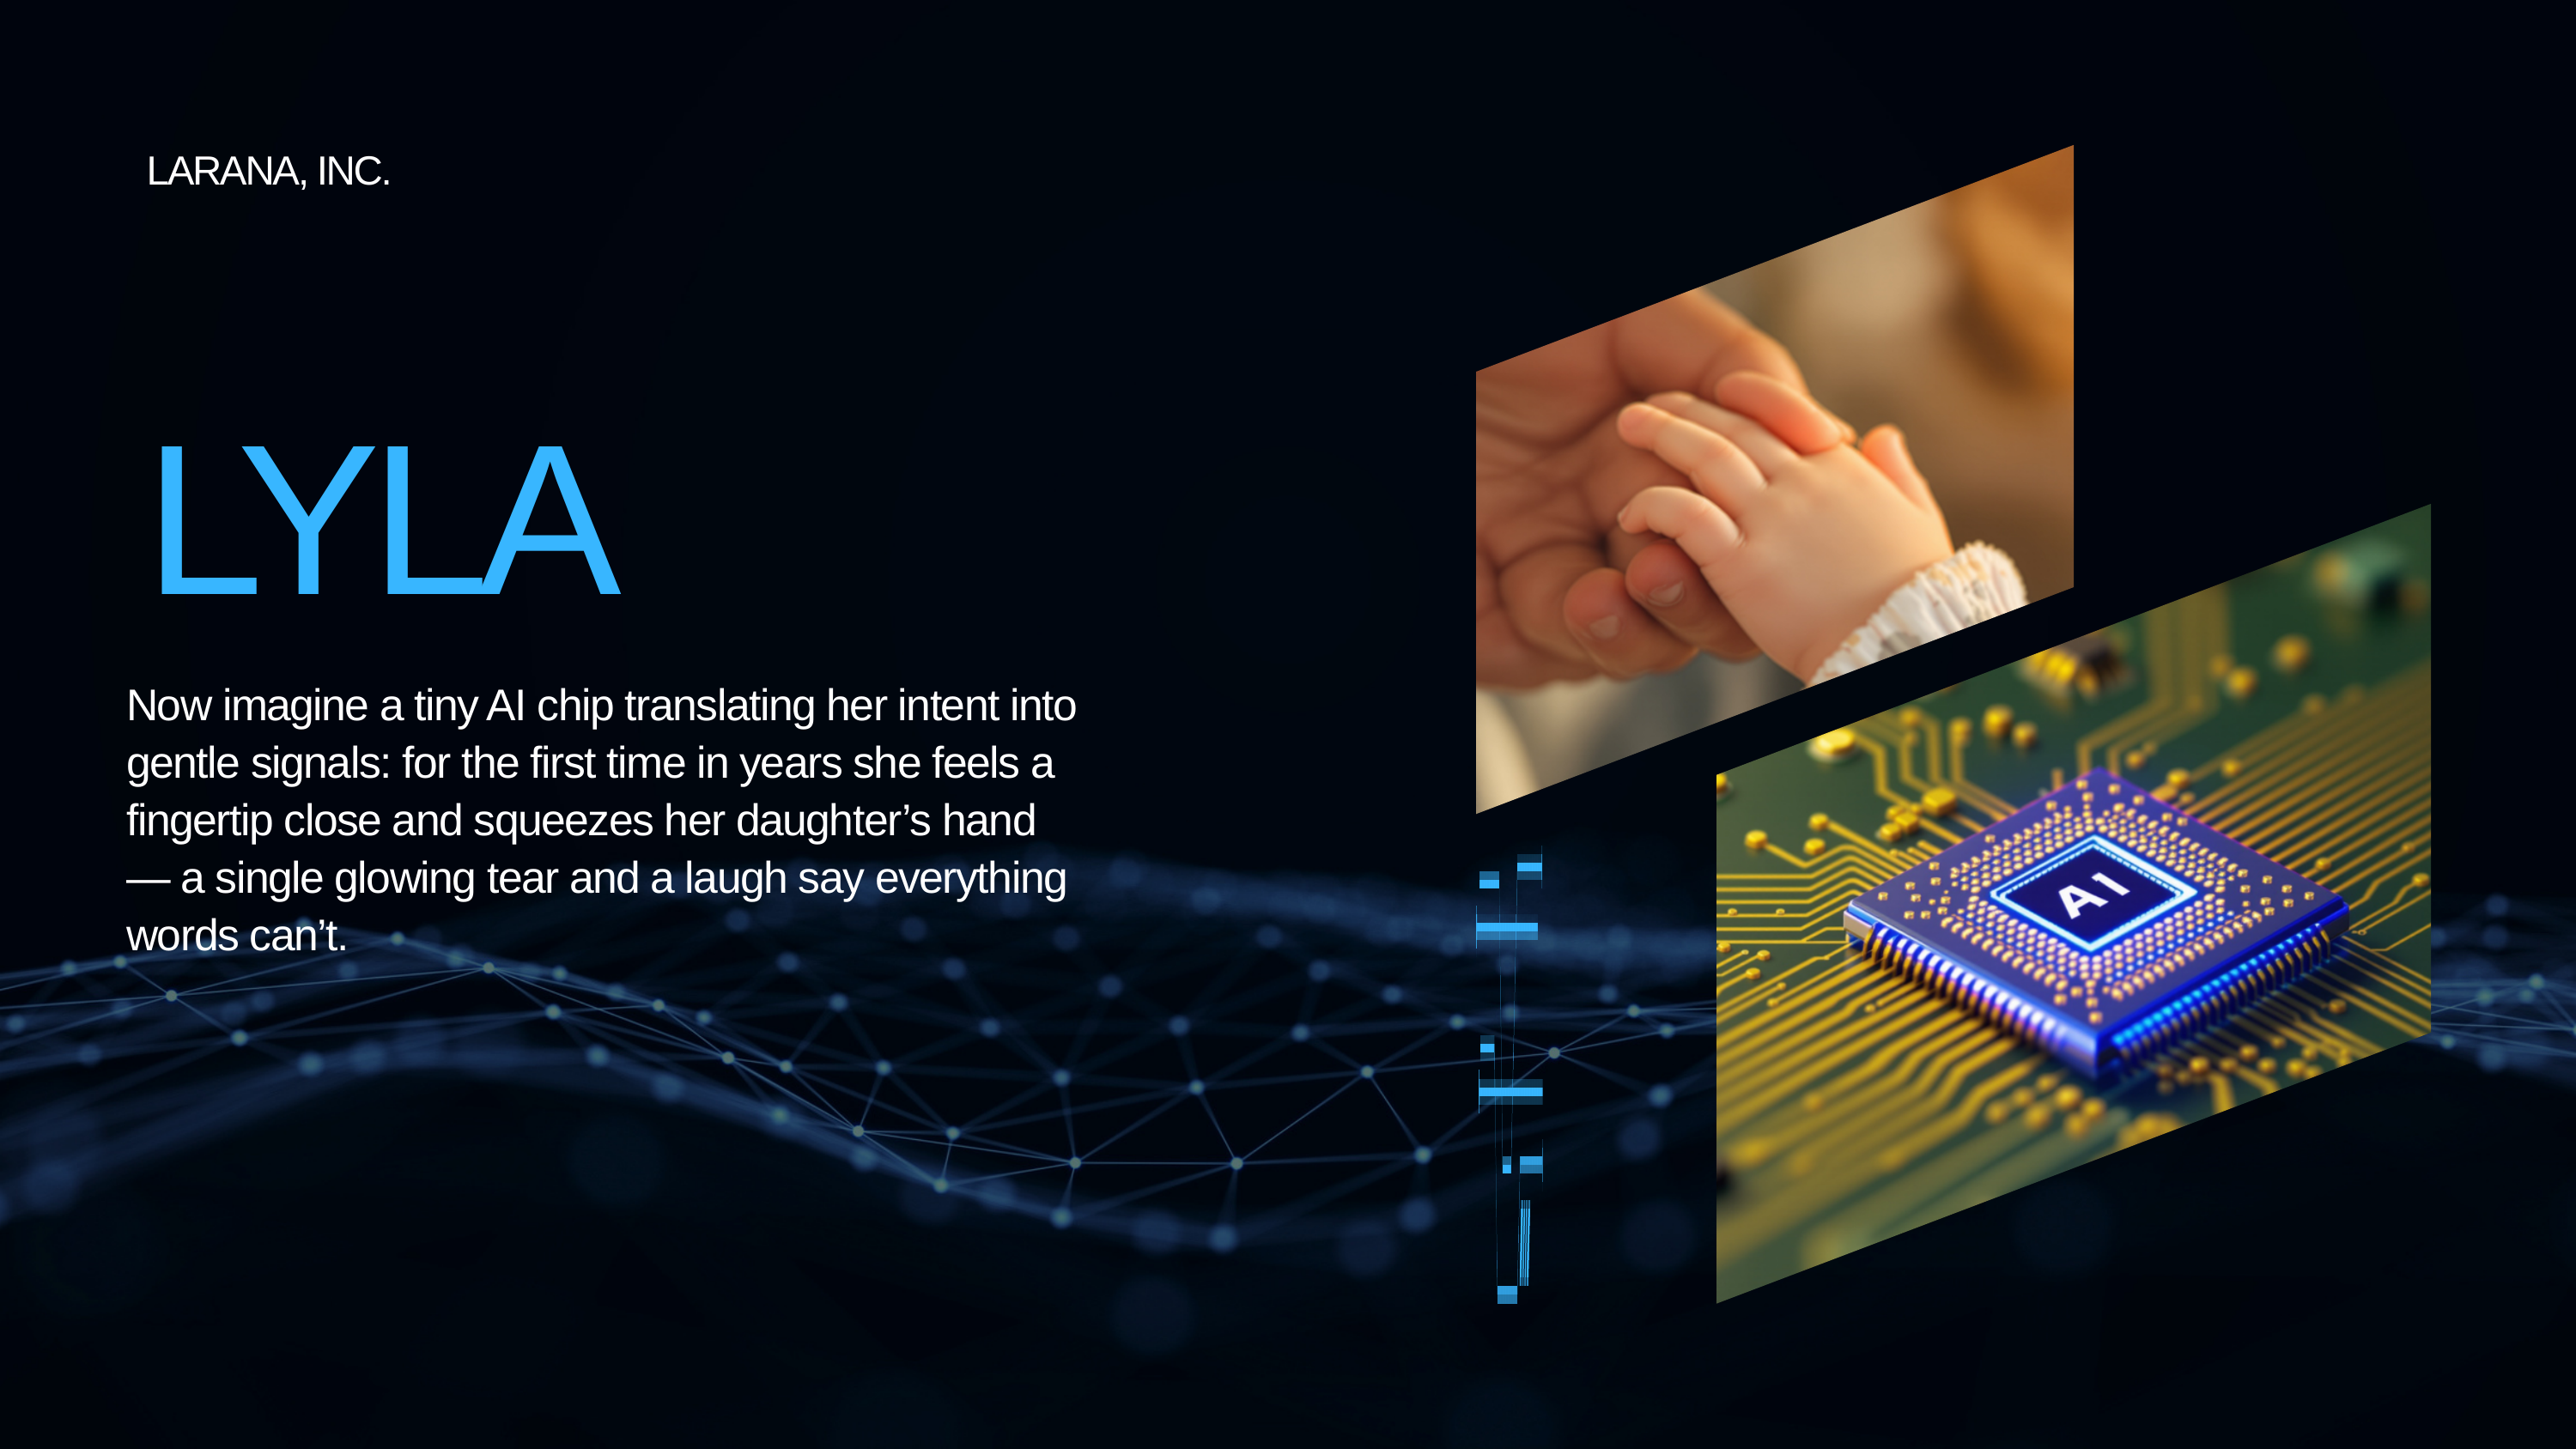

LARANA, INC.

LYLA

Now imagine a tiny AI chip translating her intent into gentle signals: for the first time in years she feels a fingertip close and squeezes her daughter’s hand — a single glowing tear and a laugh say everything words can’t.